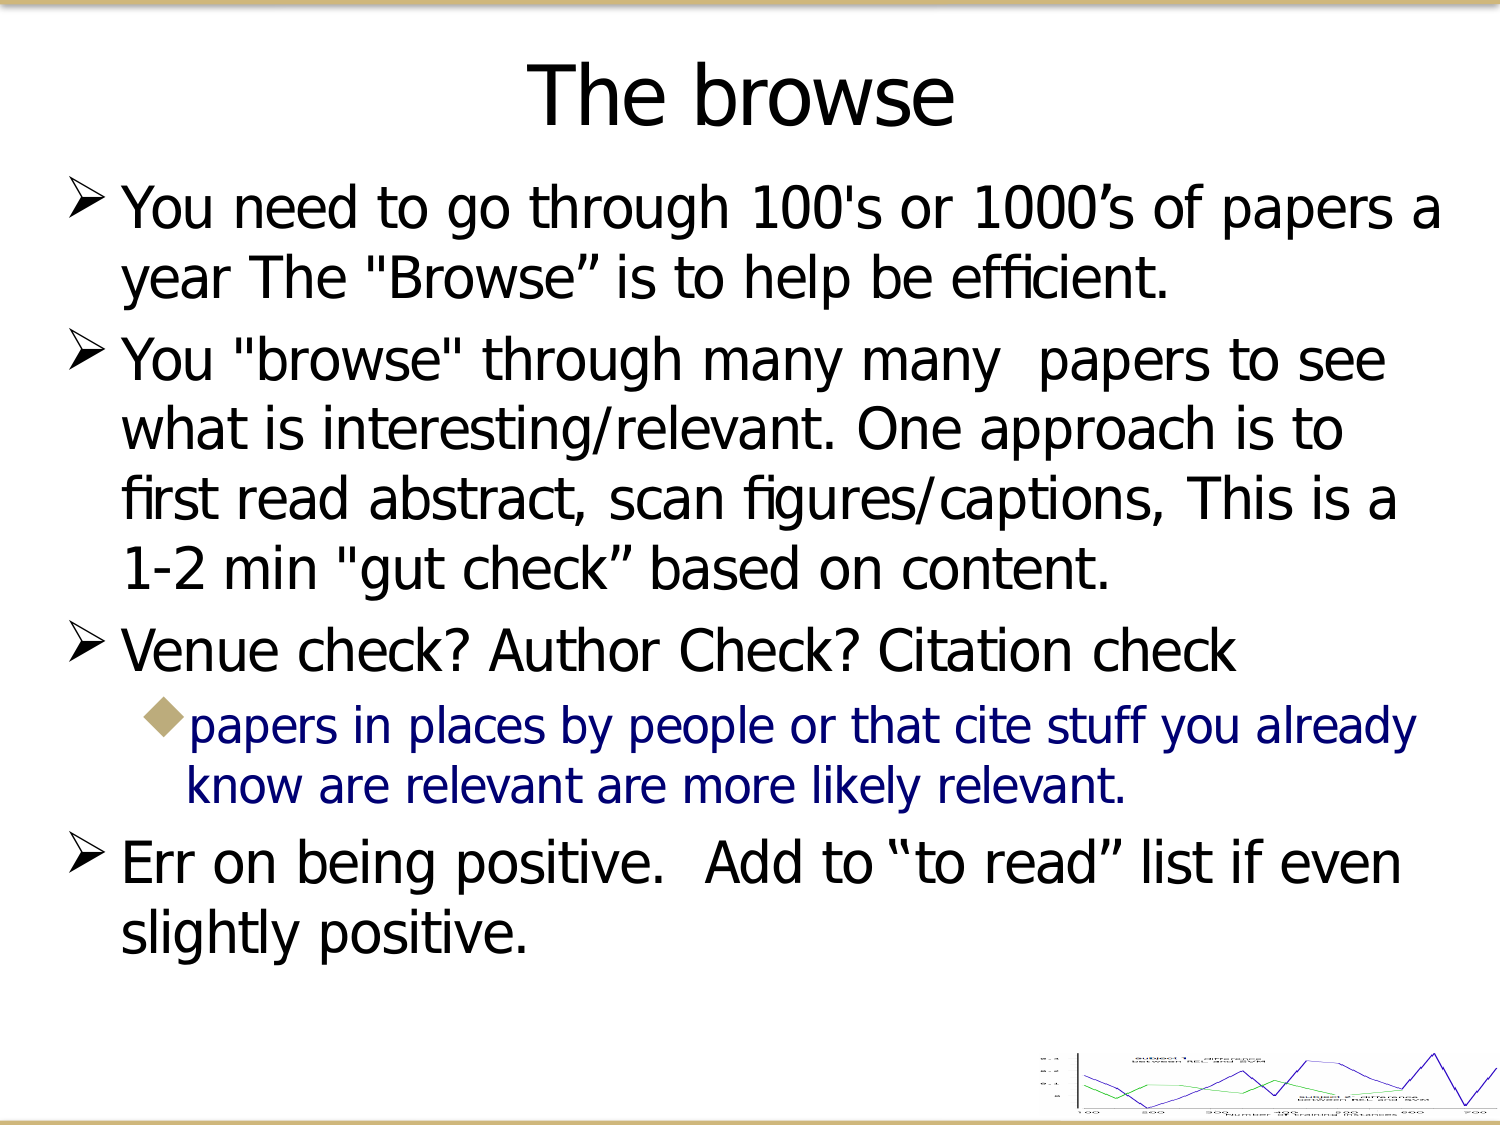

The browse
You need to go through 100's or 1000’s of papers a year The "Browse” is to help be efficient.
You "browse" through many many  papers to see what is interesting/relevant. One approach is to first read abstract, scan figures/captions, This is a 1-2 min "gut check” based on content.
Venue check? Author Check? Citation check
papers in places by people or that cite stuff you already know are relevant are more likely relevant.
Err on being positive.  Add to “to read” list if even slightly positive.